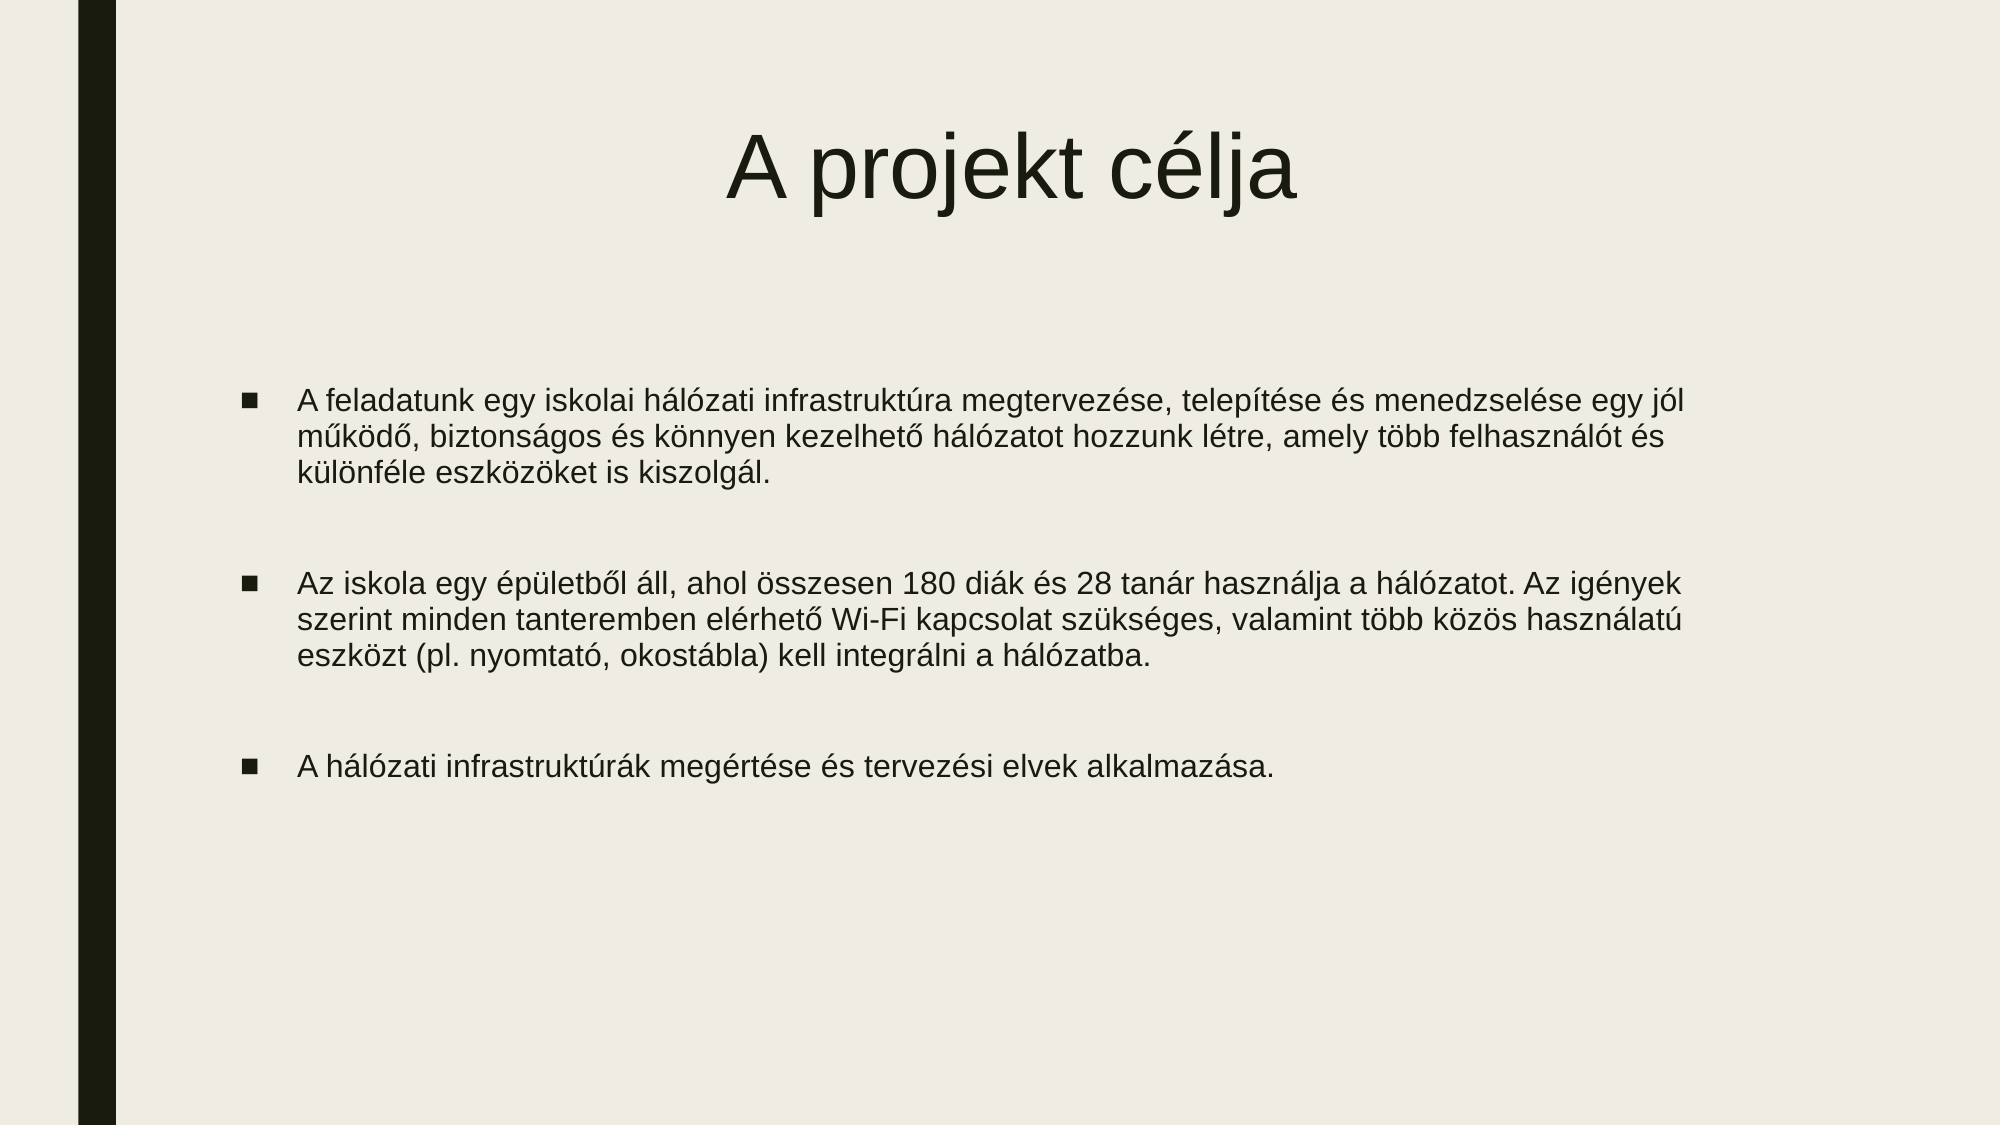

# A projekt célja
A feladatunk egy iskolai hálózati infrastruktúra megtervezése, telepítése és menedzselése egy jól működő, biztonságos és könnyen kezelhető hálózatot hozzunk létre, amely több felhasználót és különféle eszközöket is kiszolgál.

Az iskola egy épületből áll, ahol összesen 180 diák és 28 tanár használja a hálózatot. Az igények szerint minden tanteremben elérhető Wi-Fi kapcsolat szükséges, valamint több közös használatú eszközt (pl. nyomtató, okostábla) kell integrálni a hálózatba.

A hálózati infrastruktúrák megértése és tervezési elvek alkalmazása.